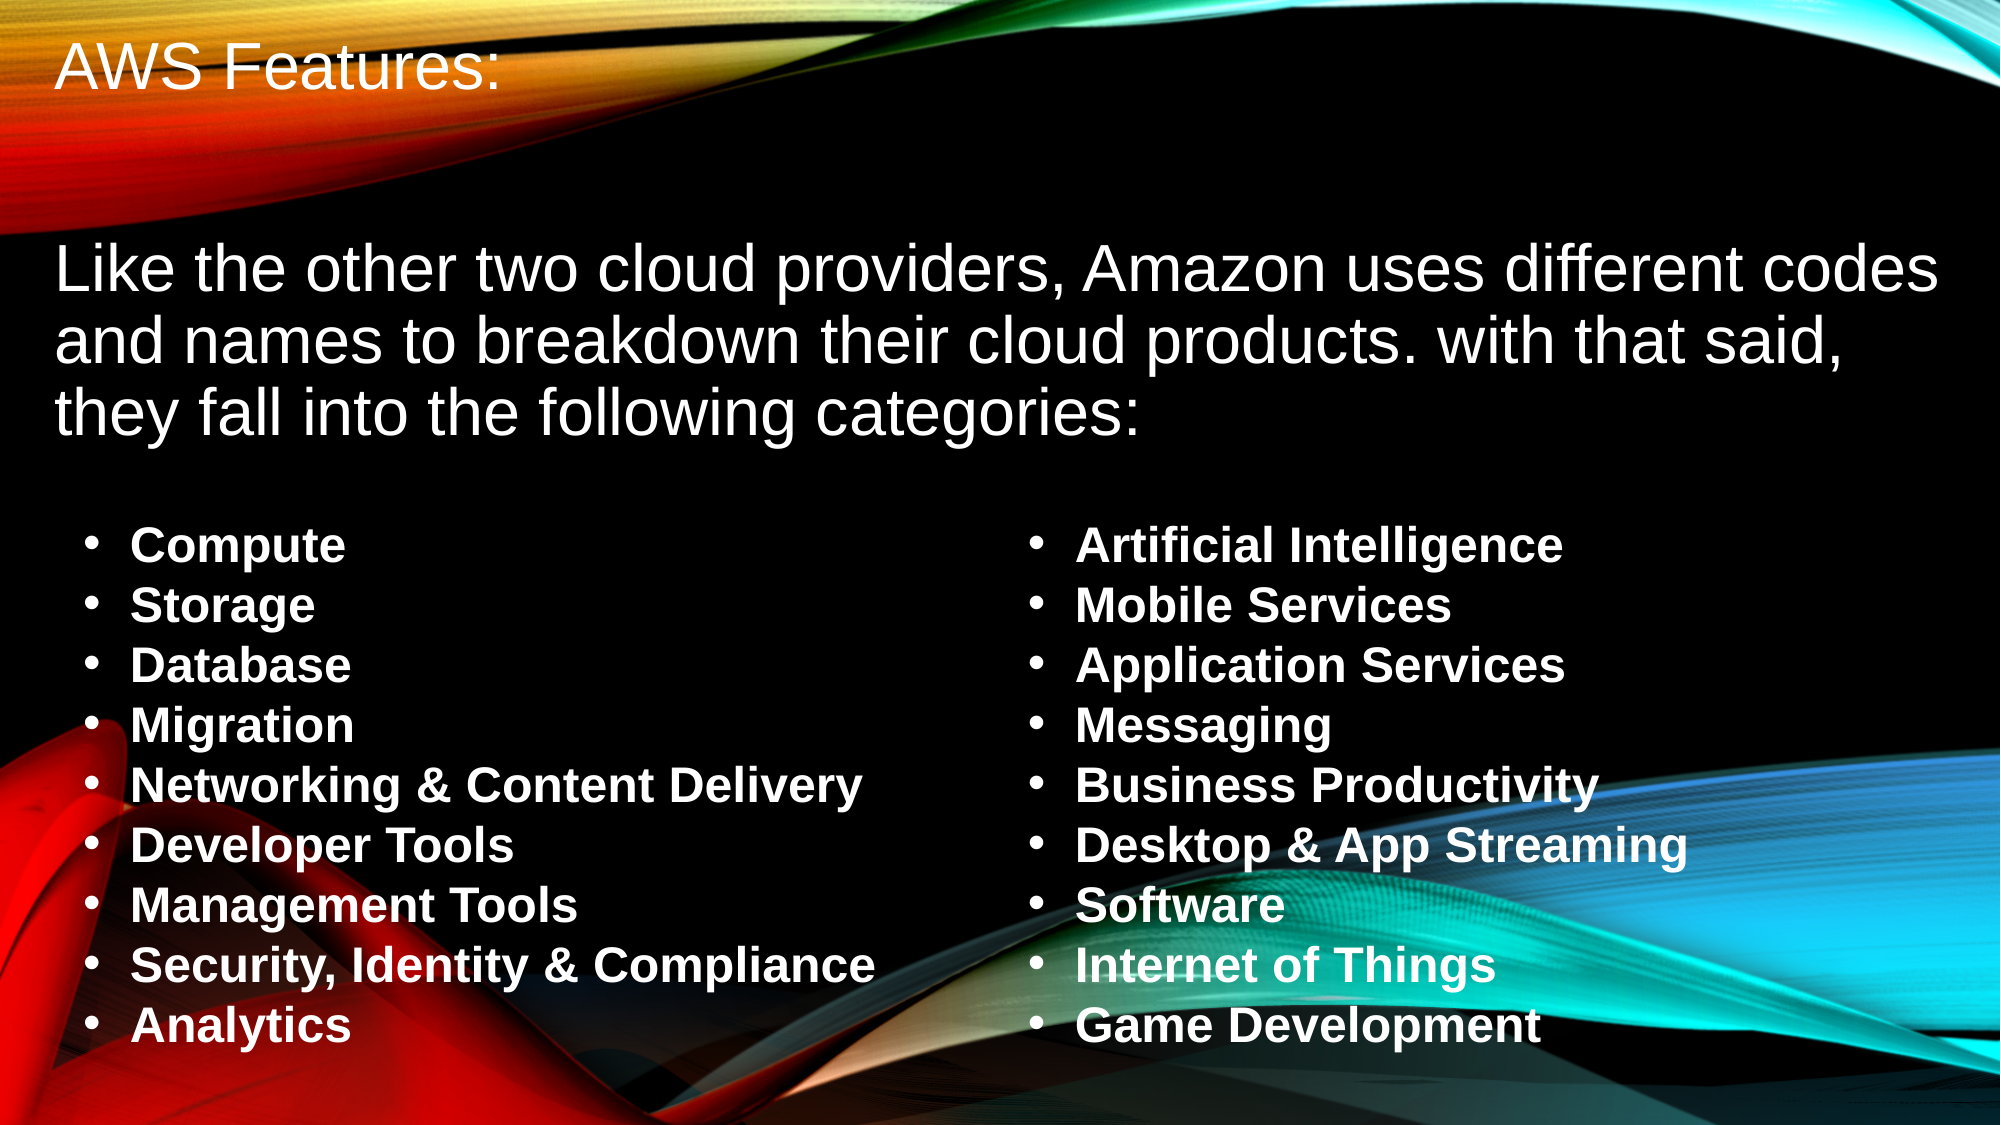

AWS Features:
# Like the other two cloud providers, Amazon uses different codes and names to breakdown their cloud products. with that said, they fall into the following categories:
Compute
Storage
Database
Migration
Networking & Content Delivery
Developer Tools
Management Tools
Security, Identity & Compliance
Analytics

Artificial Intelligence
Mobile Services
Application Services
Messaging
Business Productivity
Desktop & App Streaming
Software
Internet of Things
Game Development